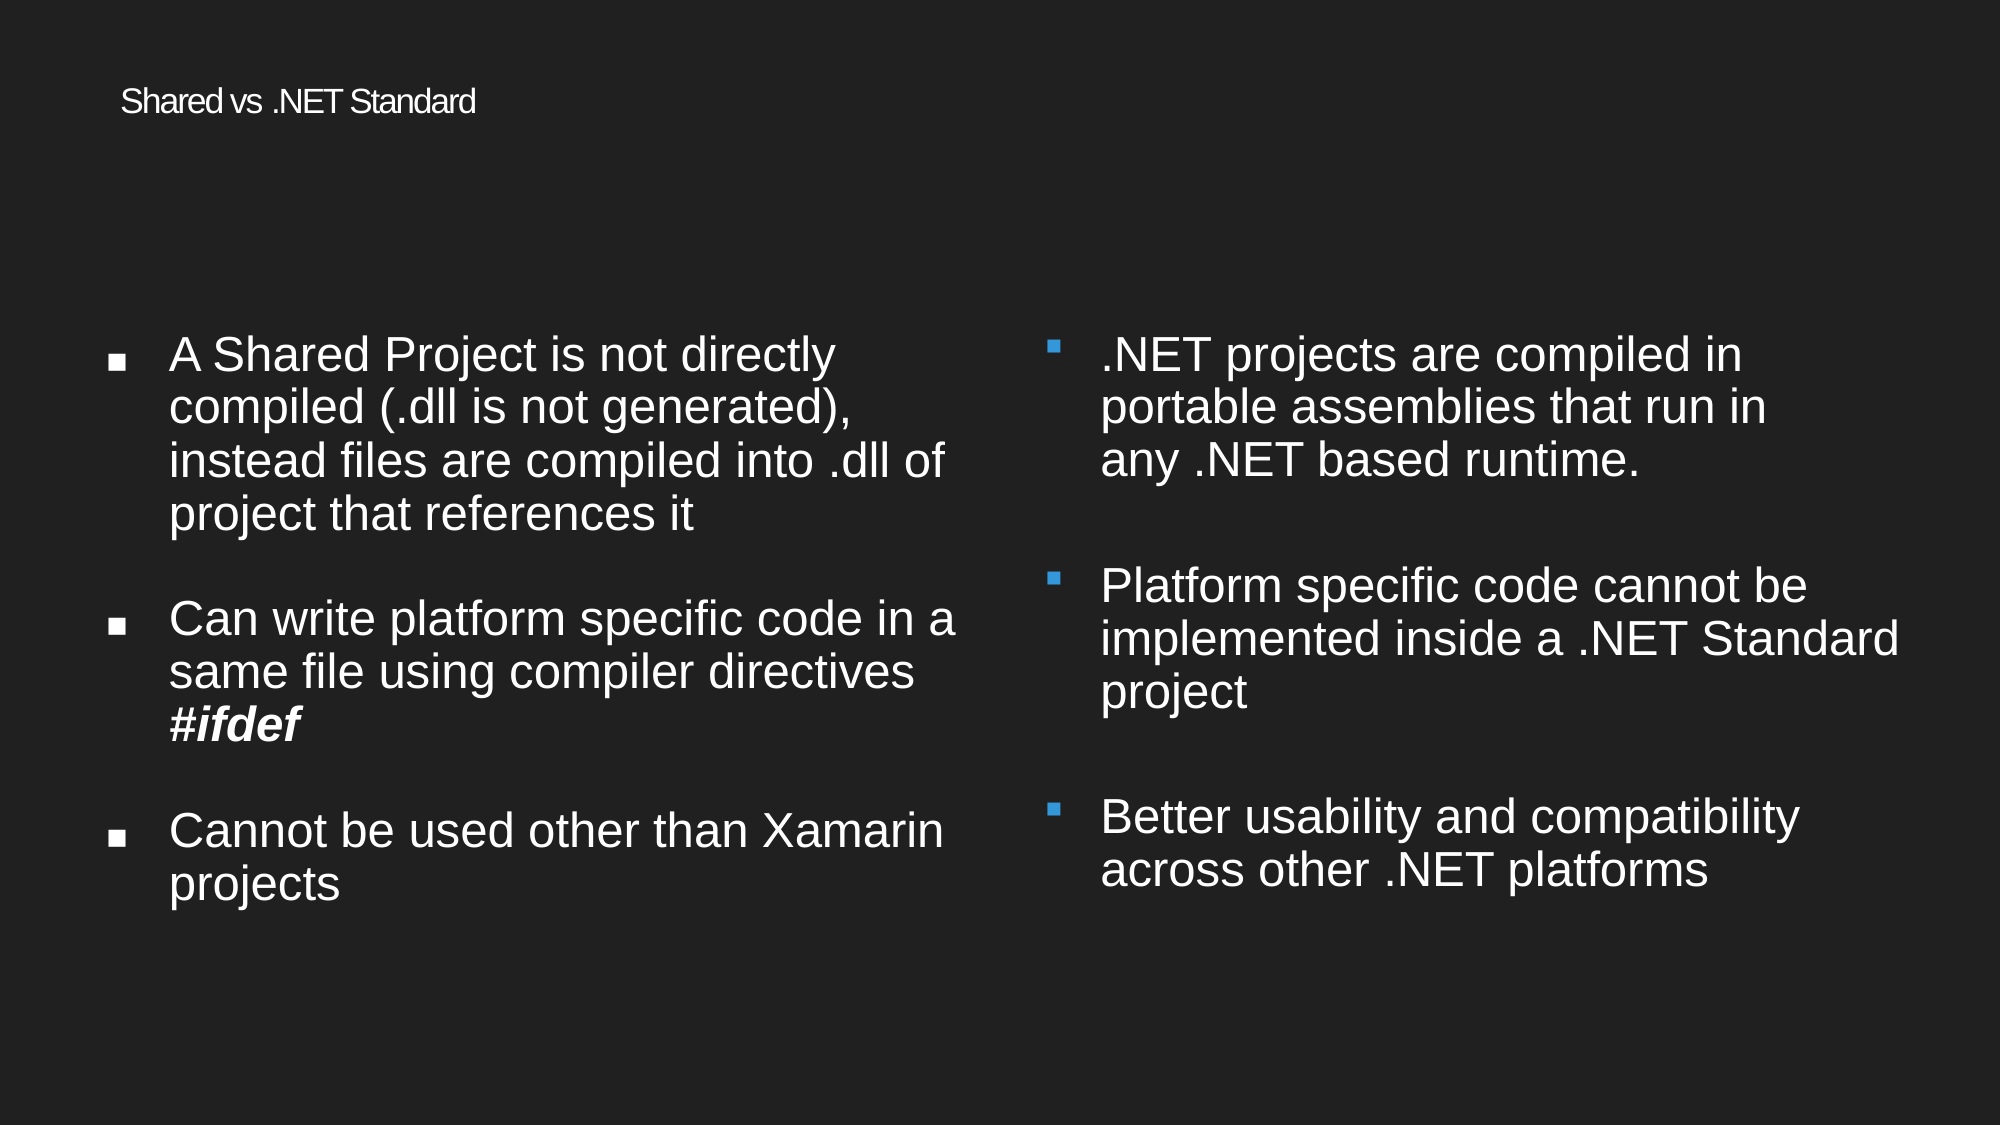

# Shared vs .NET Standard
.NET projects are compiled in portable assemblies that run in any .NET based runtime.

Platform specific code cannot be implemented inside a .NET Standard project

Better usability and compatibility across other .NET platforms
A Shared Project is not directly compiled (.dll is not generated), instead files are compiled into .dll of project that references it

Can write platform specific code in a same file using compiler directives #ifdef

Cannot be used other than Xamarin projects